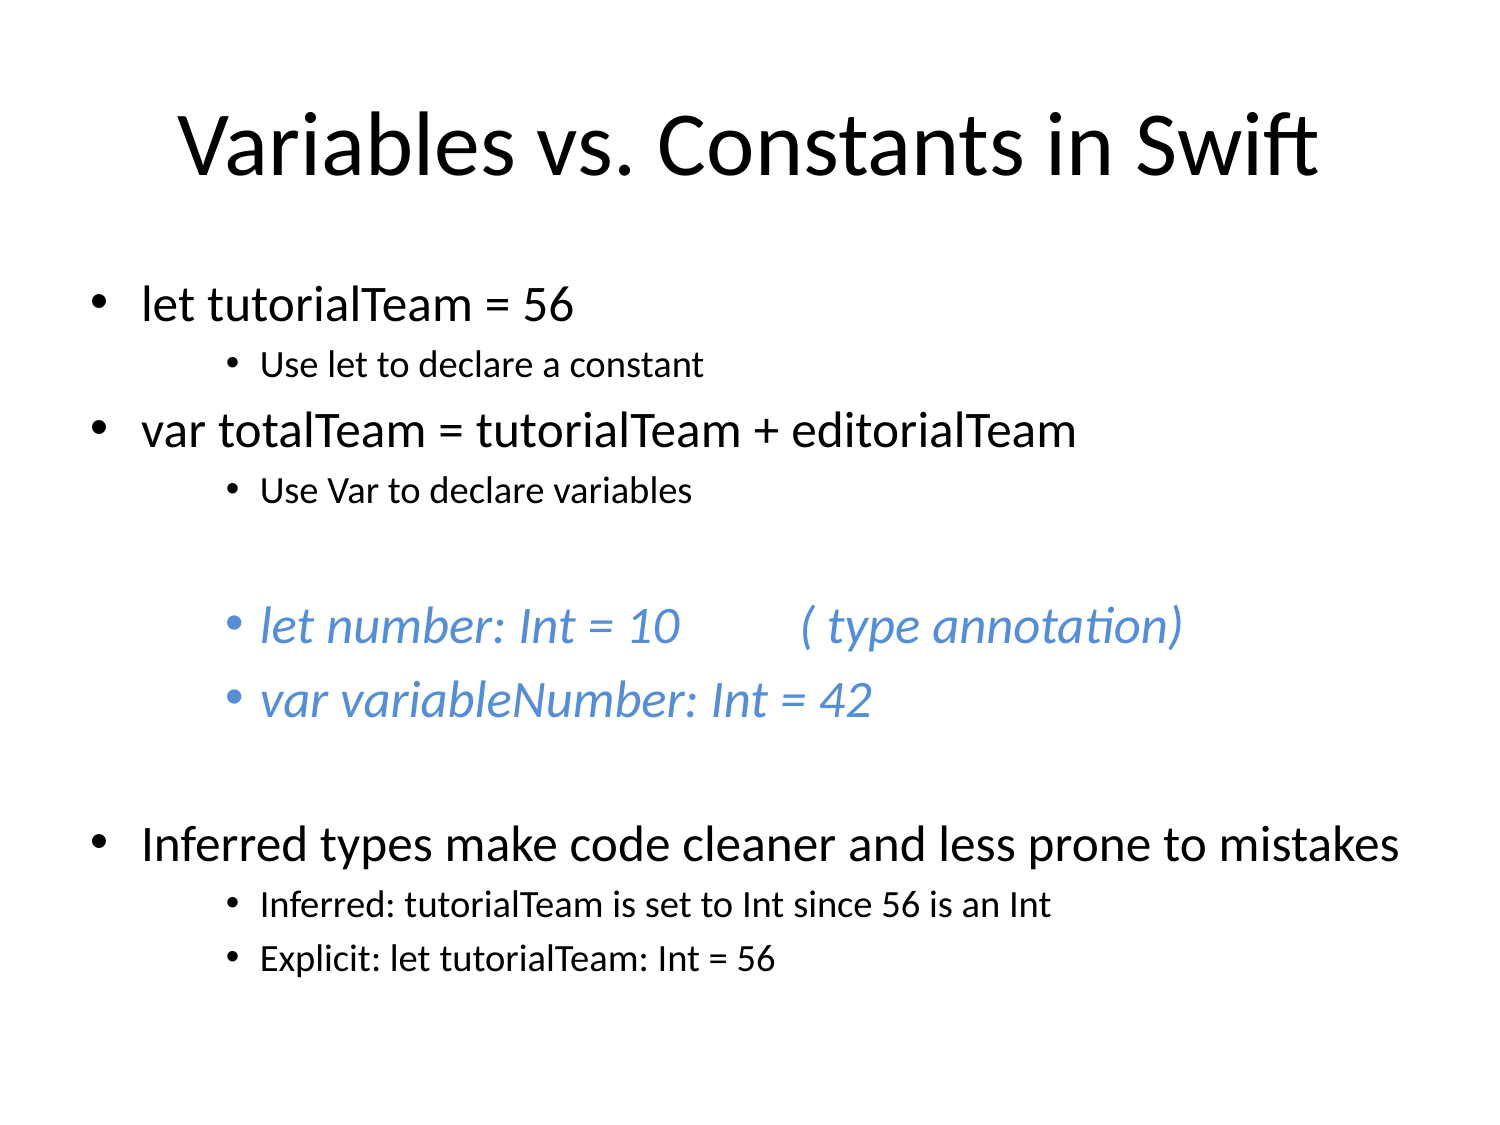

# Variables vs. Constants in Swift
let tutorialTeam = 56
Use let to declare a constant
var totalTeam = tutorialTeam + editorialTeam
Use Var to declare variables

let number: Int = 10          ( type annotation)
var variableNumber: Int = 42

Inferred types make code cleaner and less prone to mistakes
Inferred: tutorialTeam is set to Int since 56 is an Int
Explicit: let tutorialTeam: Int = 56